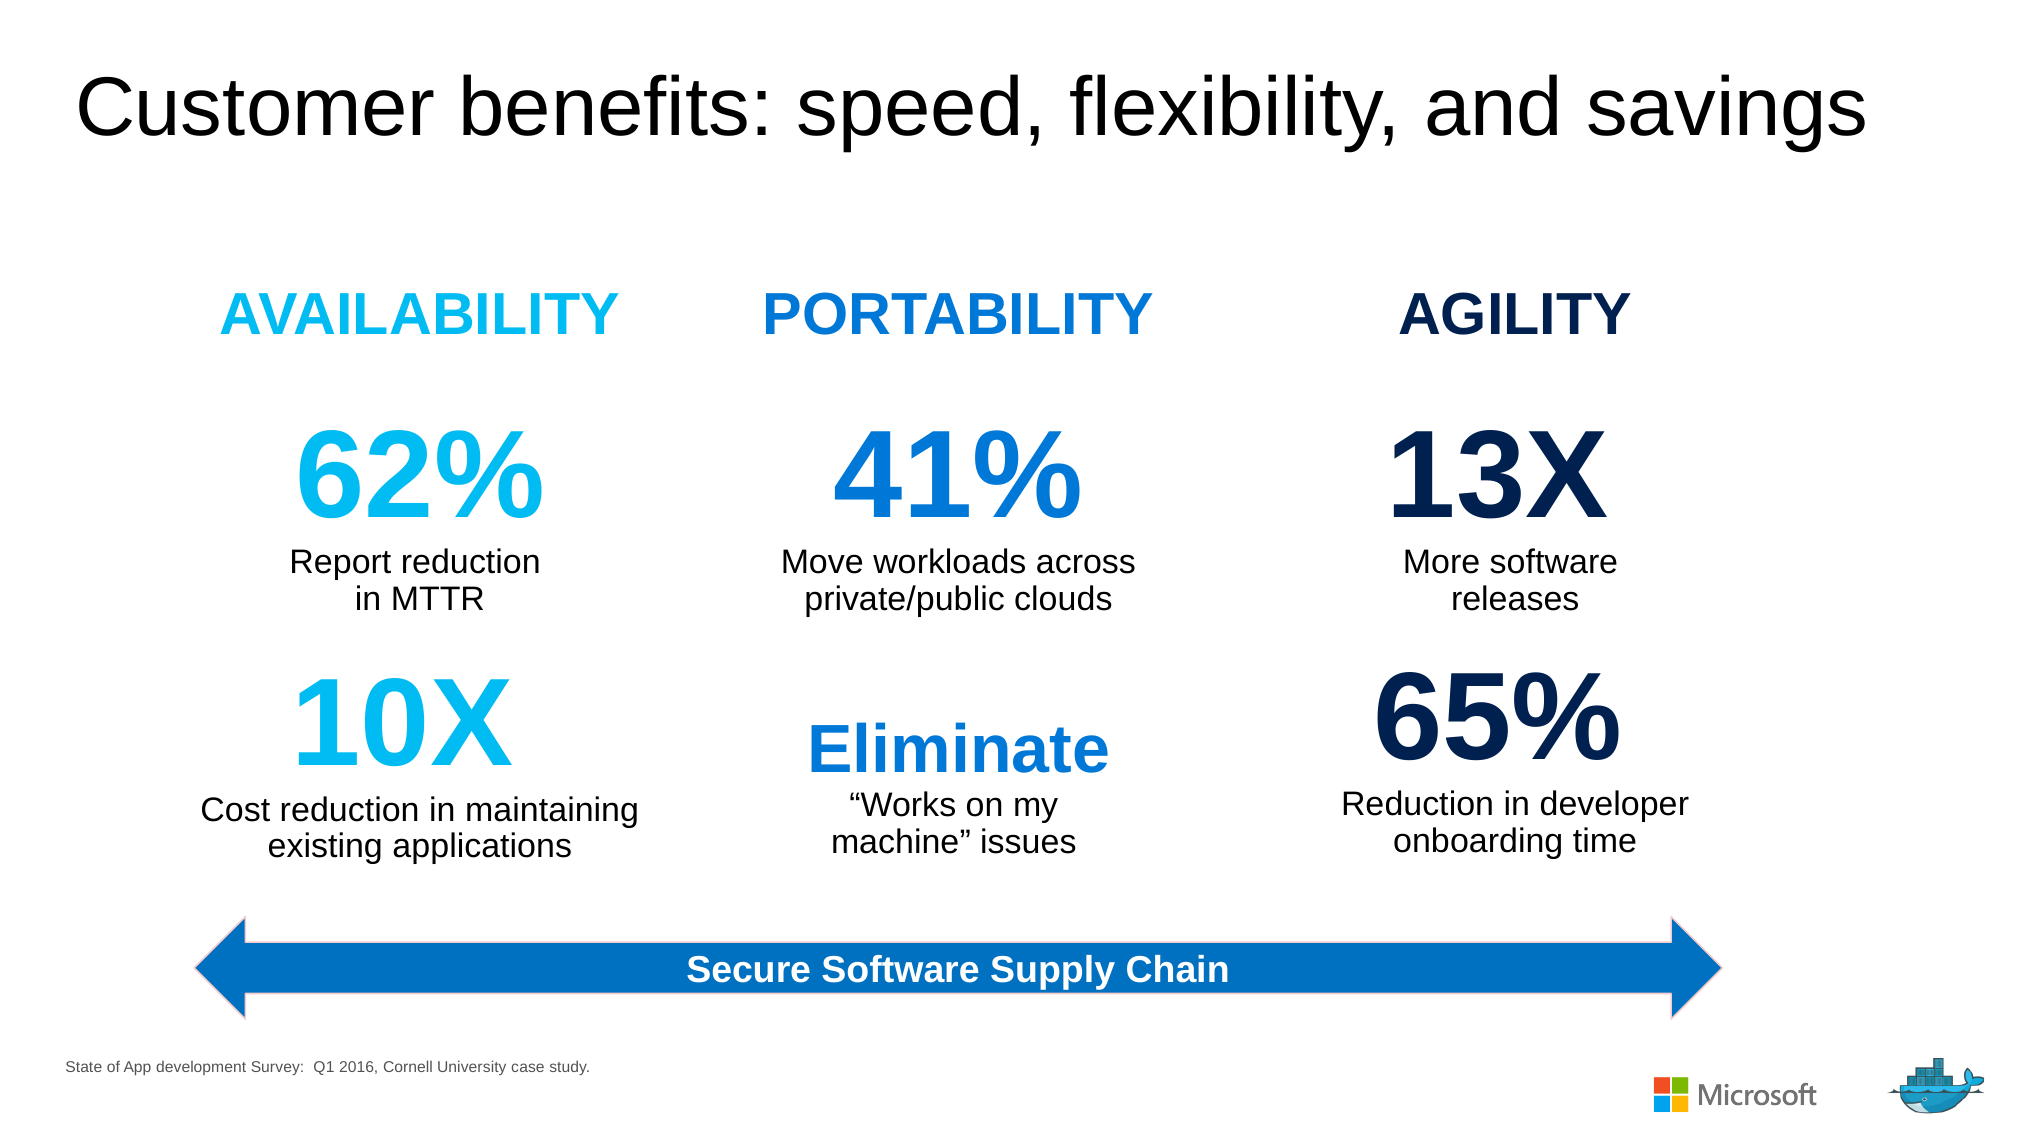

# Customer benefits: speed, flexibility, and savings
AVAILABILITY
PORTABILITY

AGILITY

41%
Move workloads across private/public clouds
Eliminate
“Works on my
machine” issues
62%
Report reduction
in MTTR
10X
Cost reduction in maintaining existing applications
13X
More software
releases
65%
Reduction in developer onboarding time
Secure Software Supply Chain
State of App development Survey:  Q1 2016, Cornell University case study.